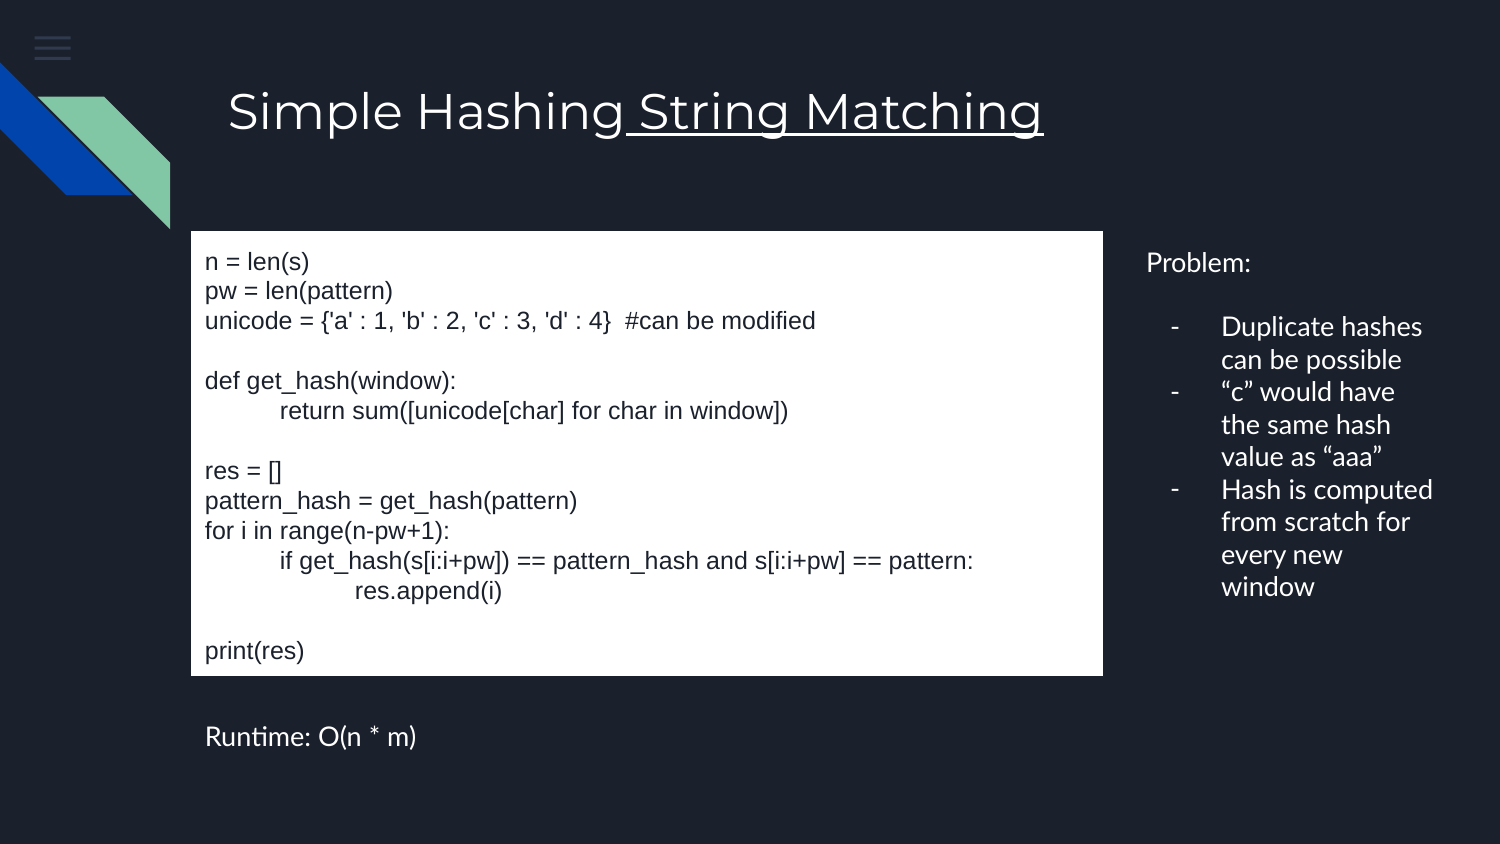

# Simple Hashing String Matching
n = len(s)
pw = len(pattern)
unicode = {'a' : 1, 'b' : 2, 'c' : 3, 'd' : 4}  #can be modified

def get_hash(window):
return sum([unicode[char] for char in window])

res = []
pattern_hash = get_hash(pattern)
for i in range(n-pw+1):
if get_hash(s[i:i+pw]) == pattern_hash and s[i:i+pw] == pattern:
res.append(i)

print(res)
Problem:

Duplicate hashes can be possible
“c” would have the same hash value as “aaa”
Hash is computed from scratch for every new window
Runtime: O(n * m)